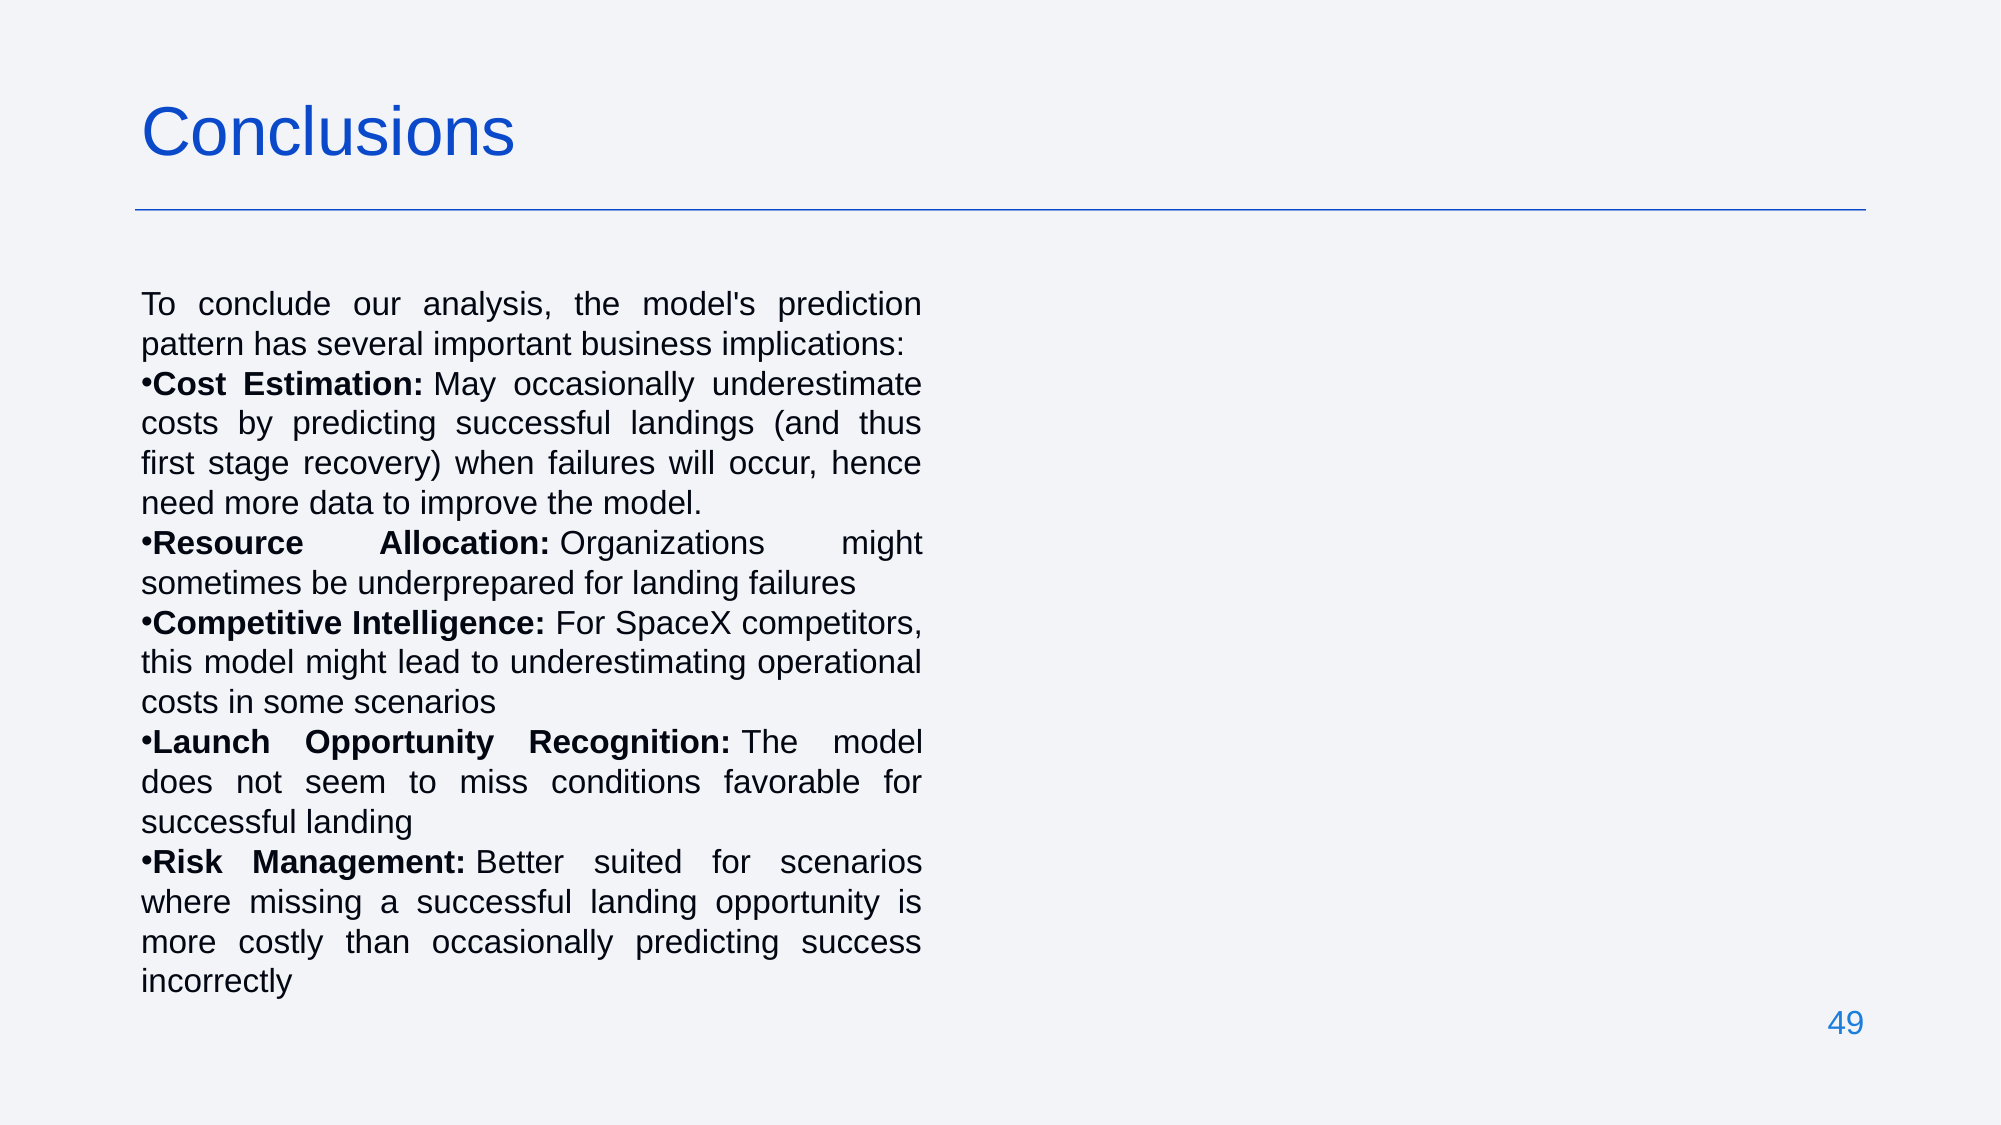

Conclusions
To conclude our analysis, the model's prediction pattern has several important business implications:
Cost Estimation: May occasionally underestimate costs by predicting successful landings (and thus first stage recovery) when failures will occur, hence need more data to improve the model.
Resource Allocation: Organizations might sometimes be underprepared for landing failures
Competitive Intelligence: For SpaceX competitors, this model might lead to underestimating operational costs in some scenarios
Launch Opportunity Recognition: The model does not seem to miss conditions favorable for successful landing
Risk Management: Better suited for scenarios where missing a successful landing opportunity is more costly than occasionally predicting success incorrectly

49